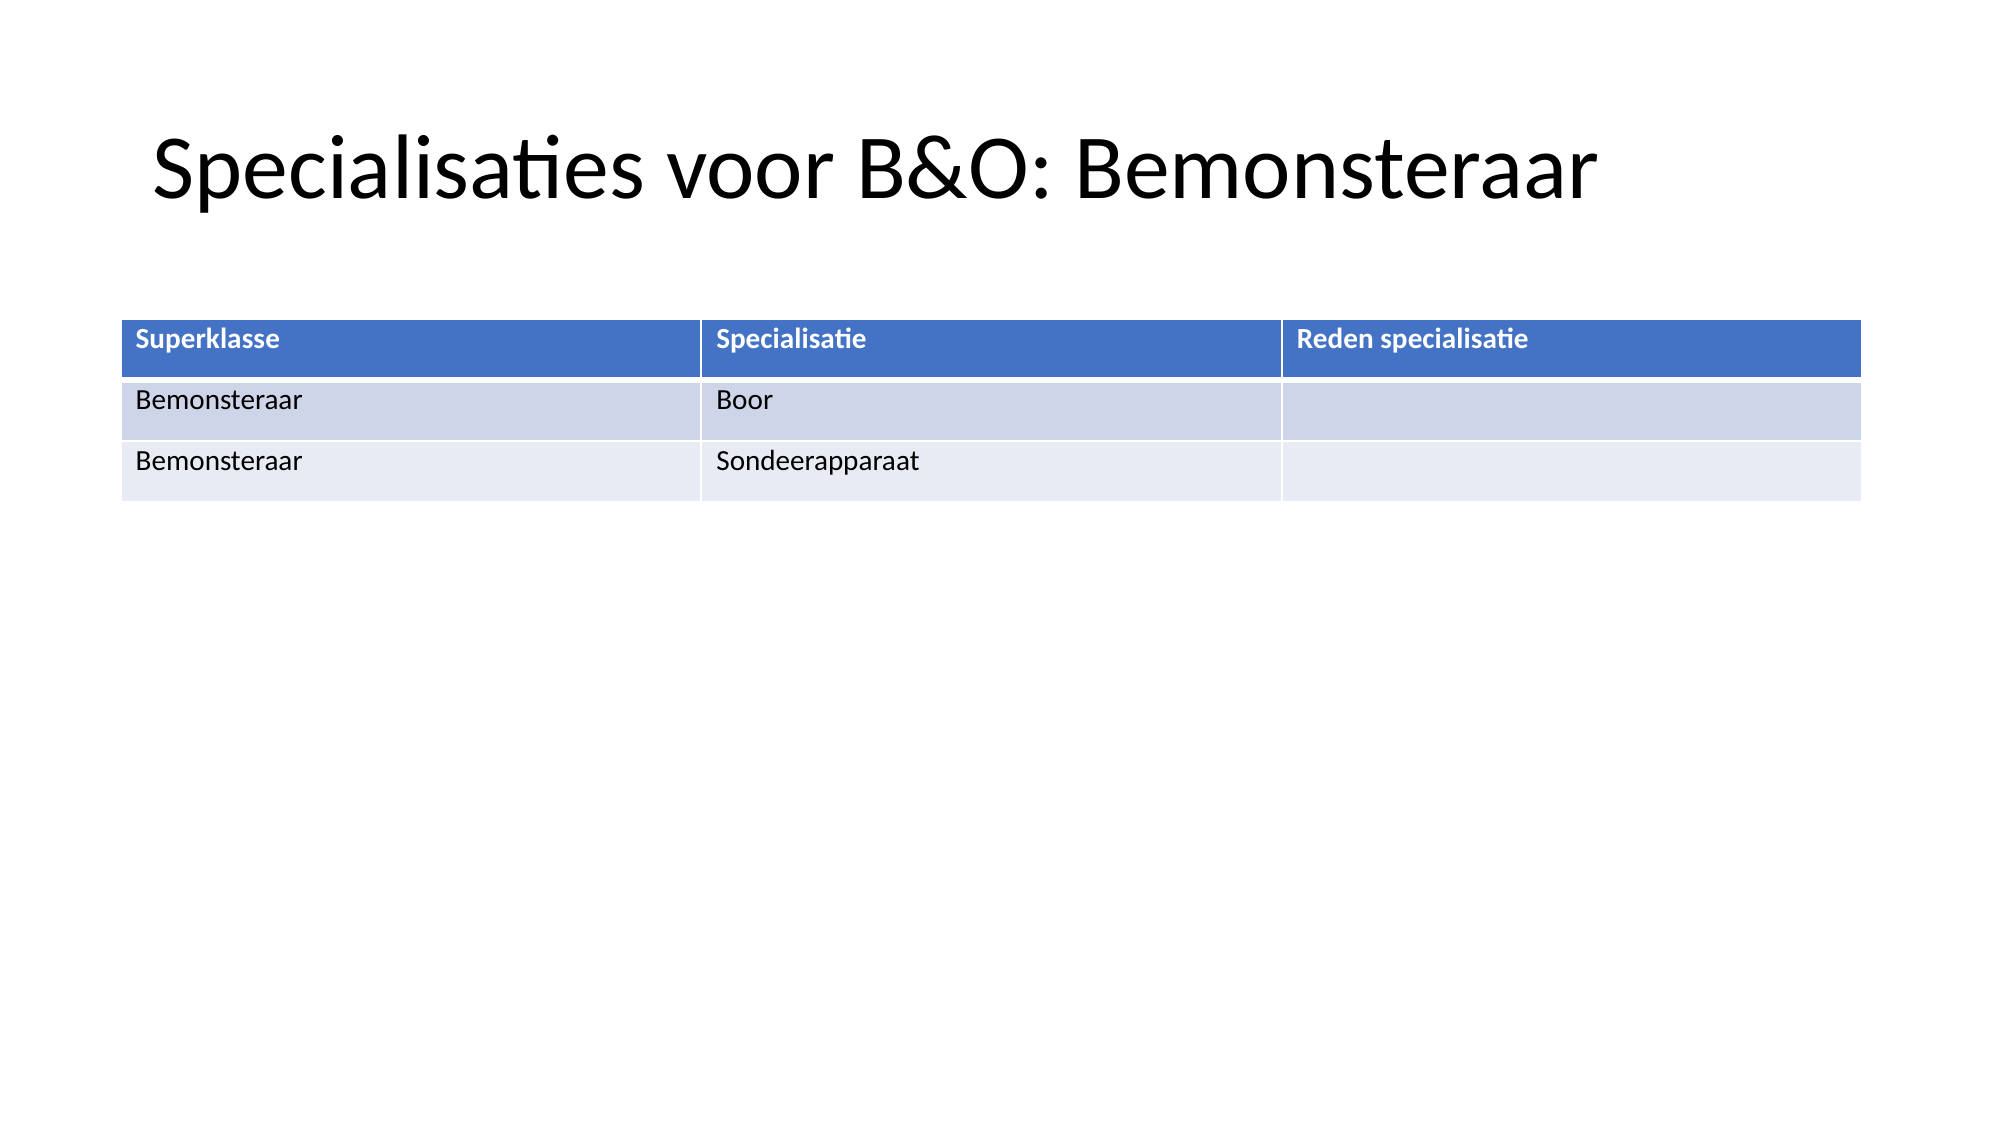

# Specialisaties voor B&O: Bemonsteraar
| Superklasse | Specialisatie | Reden specialisatie |
| --- | --- | --- |
| Bemonsteraar | Boor |  |
| Bemonsteraar | Sondeerapparaat |  |